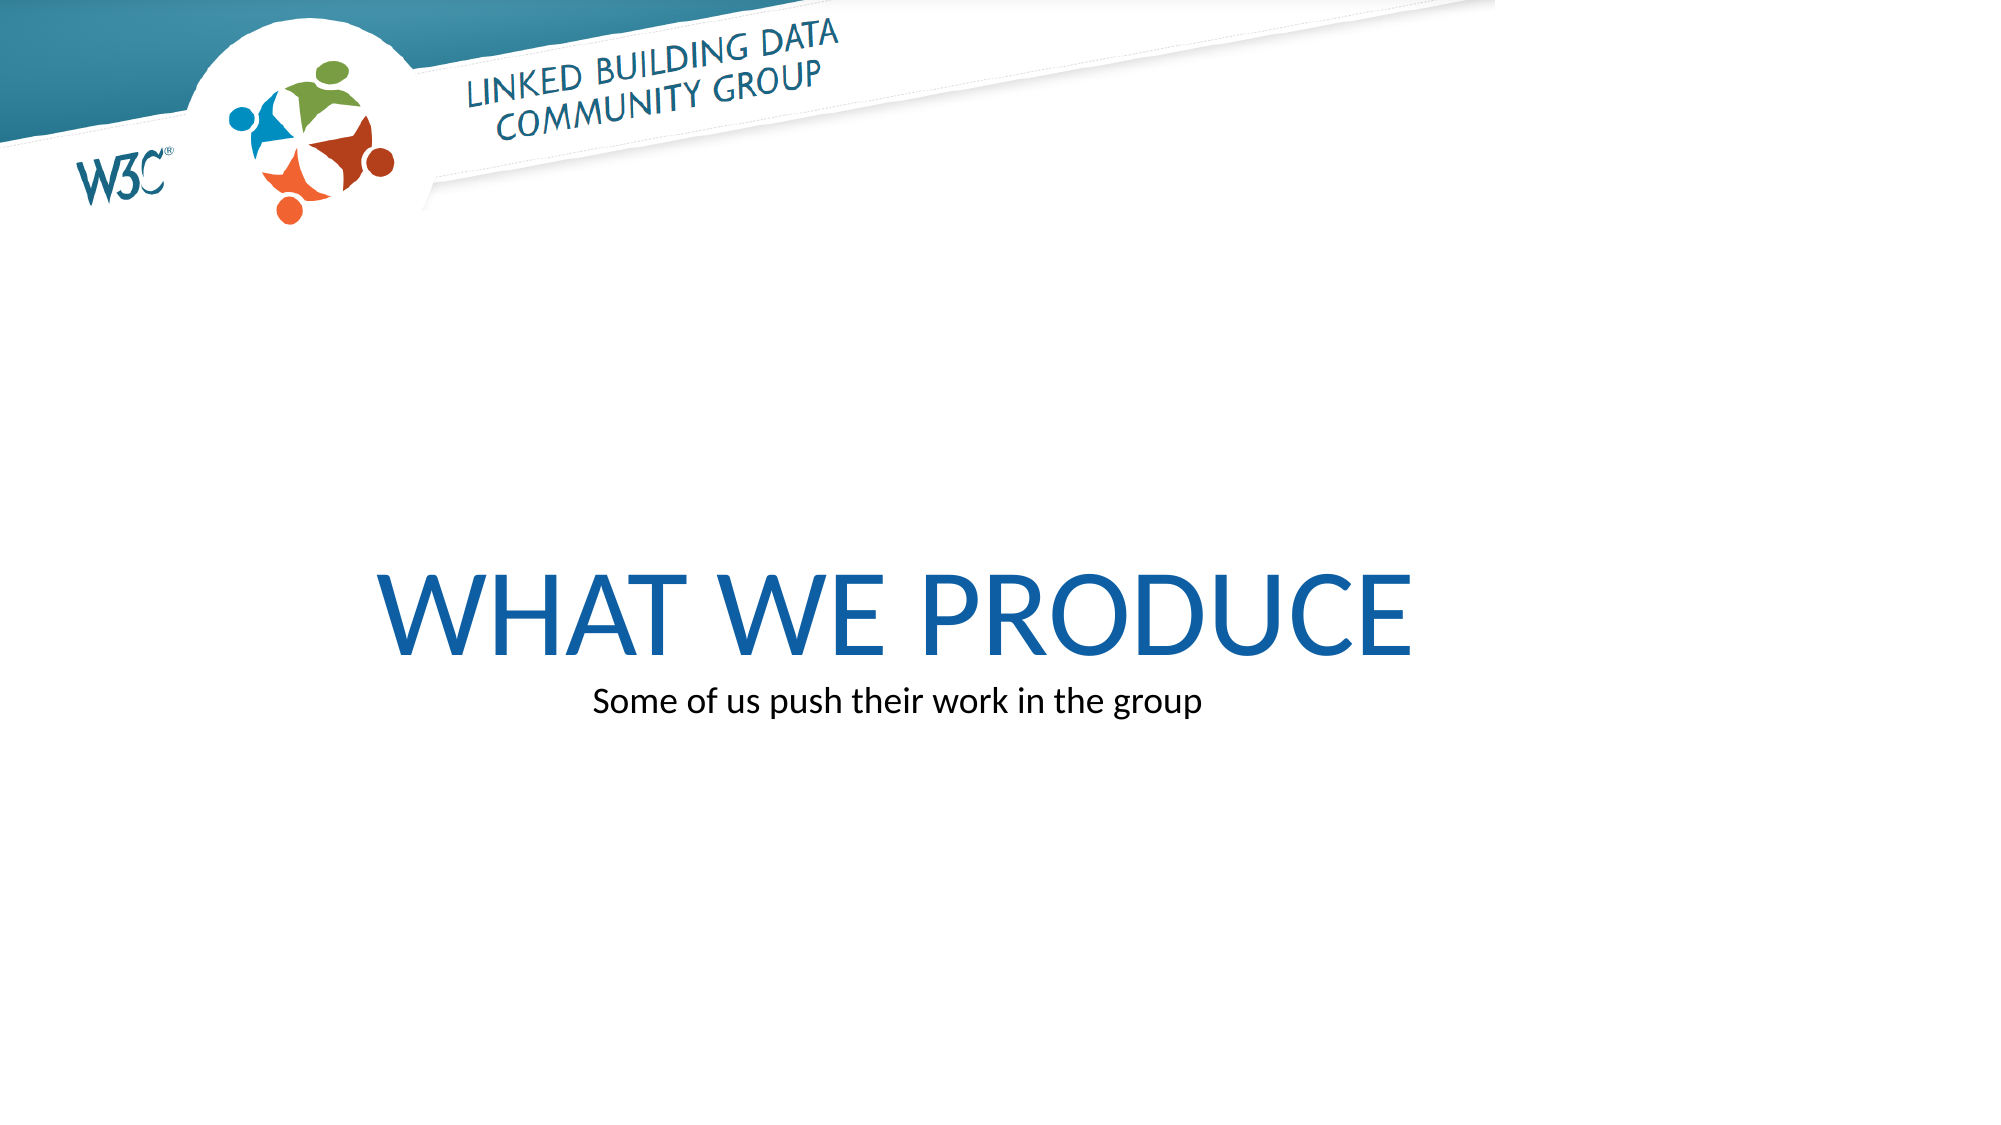

# WHAT WE PRODUCE
Some of us push their work in the group